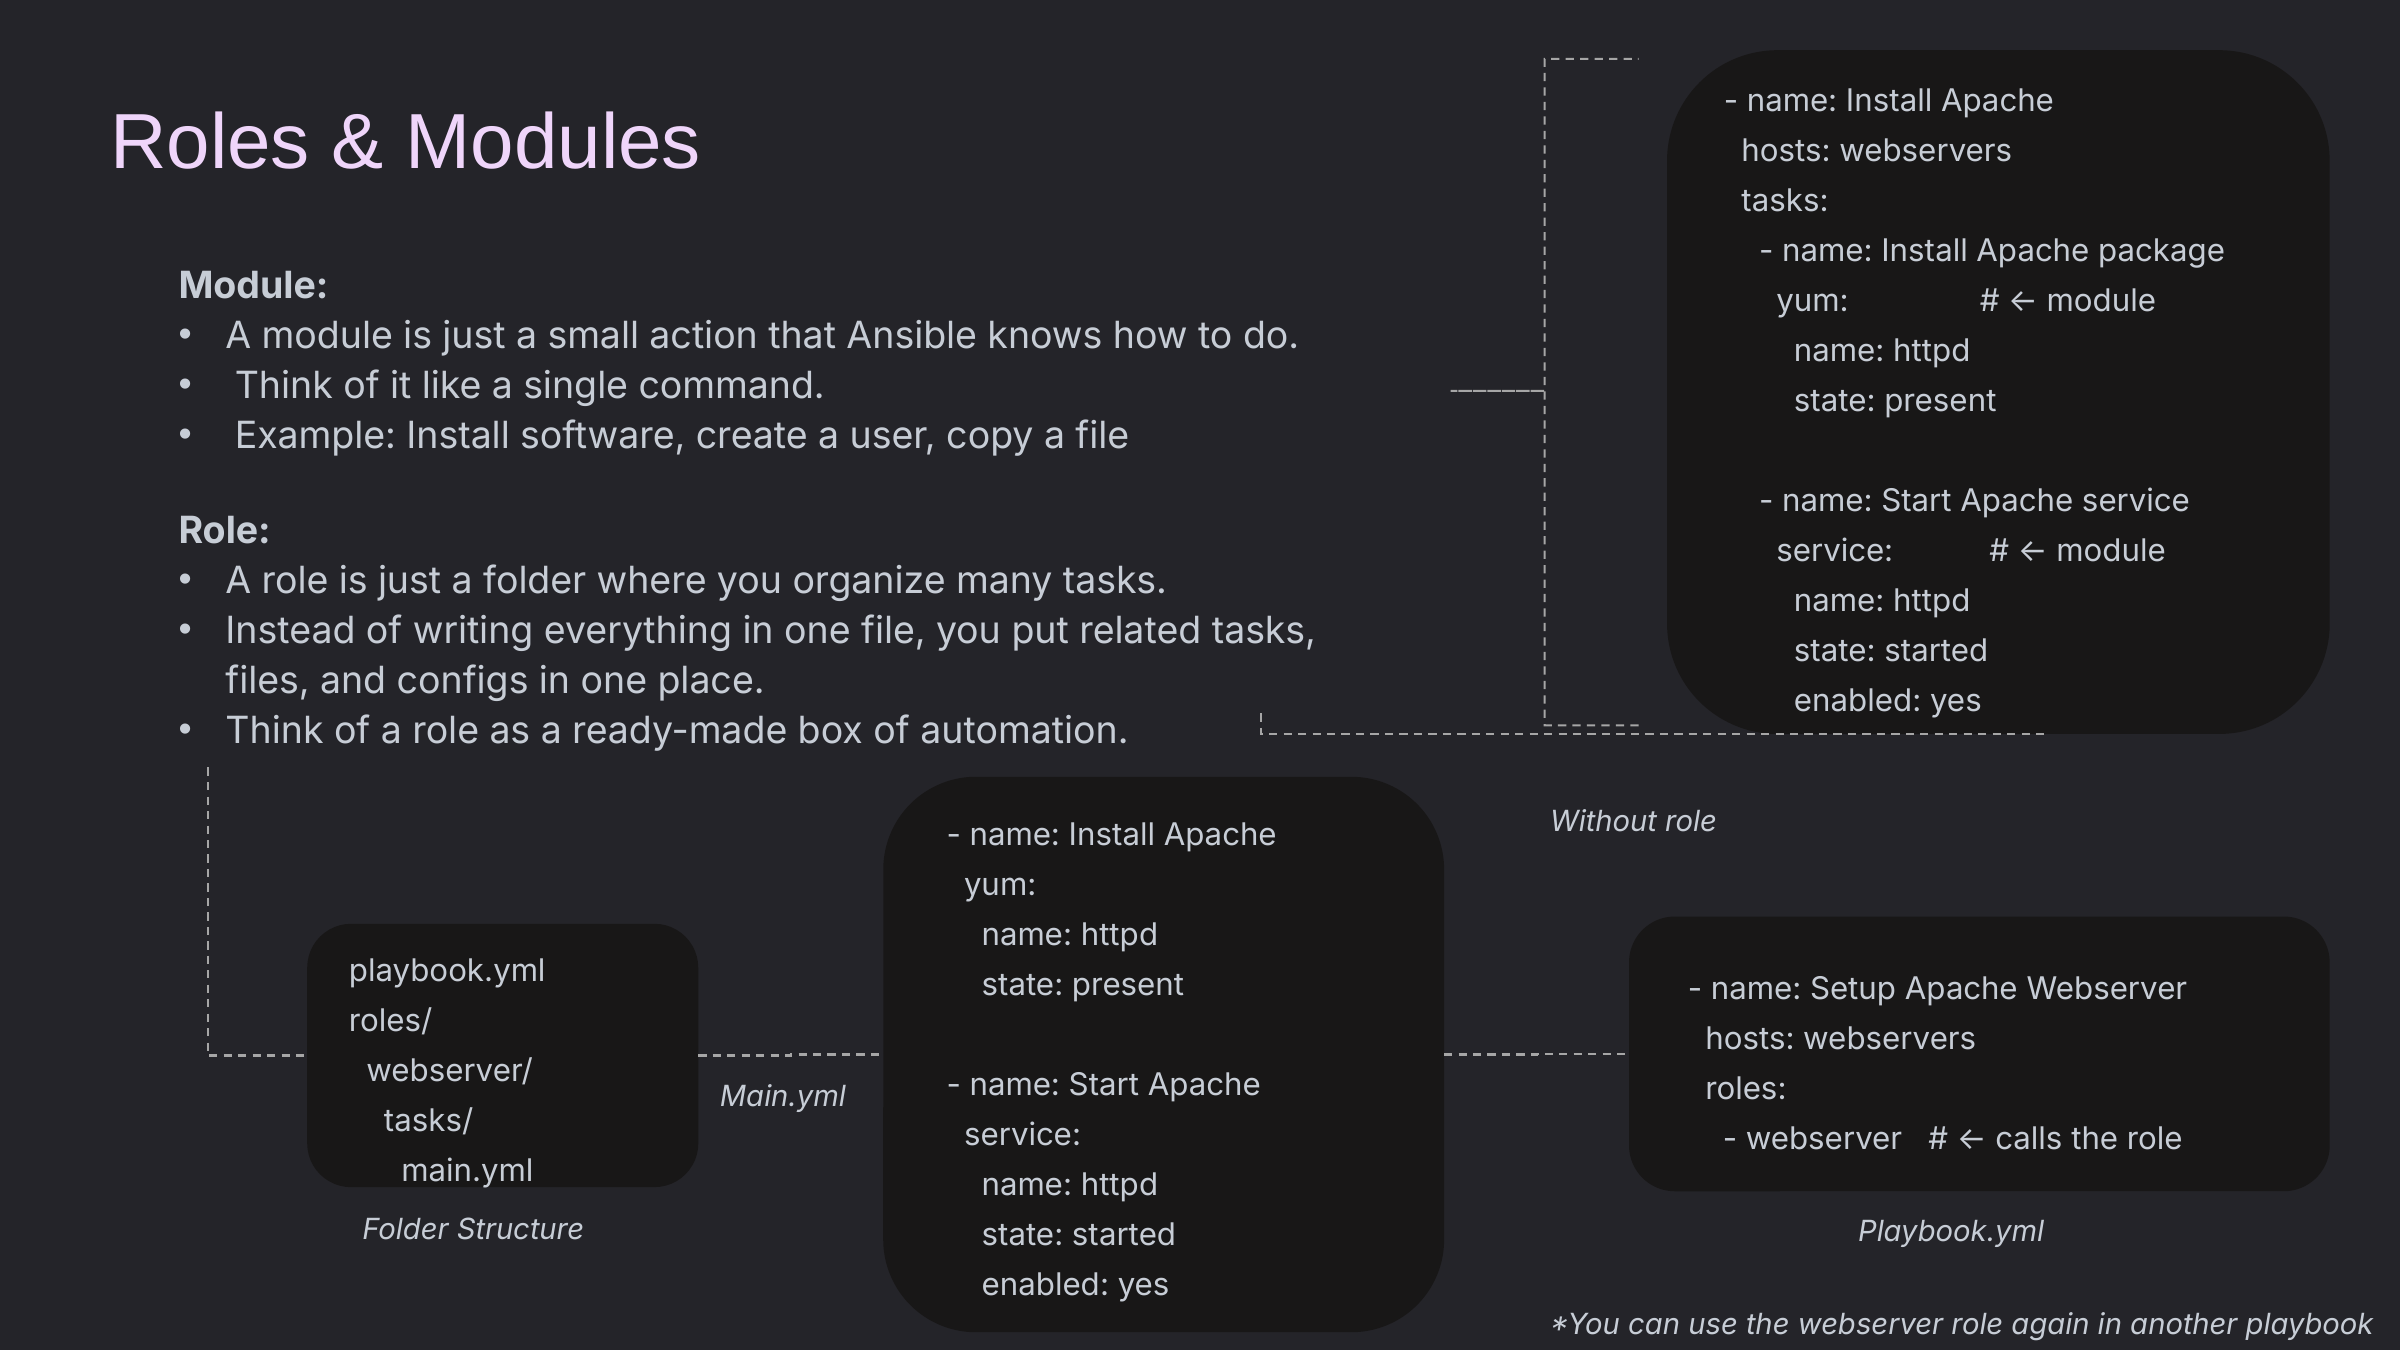

- name: Install Apache
  hosts: webservers
  tasks:
    - name: Install Apache package
      yum:               # ← module
        name: httpd
        state: present

    - name: Start Apache service
      service:           # ← module
        name: httpd
        state: started
        enabled: yes
Roles & Modules
Module:
A module is just a small action that Ansible knows how to do.
Think of it like a single command.
Example: Install software, create a user, copy a file
Role:
A role is just a folder where you organize many tasks.
Instead of writing everything in one file, you put related tasks, files, and configs in one place.
Think of a role as a ready-made box of automation.

Without role
- name: Install Apache
  yum:
    name: httpd
    state: present

- name: Start Apache
  service:
    name: httpd
    state: started
    enabled: yes

playbook.yml
roles/
  webserver/
    tasks/
      main.yml
- name: Setup Apache Webserver
  hosts: webservers
  roles:
    - webserver   # ← calls the role
Main.yml
Folder Structure
Playbook.yml

*You can use the webserver role again in another playbook